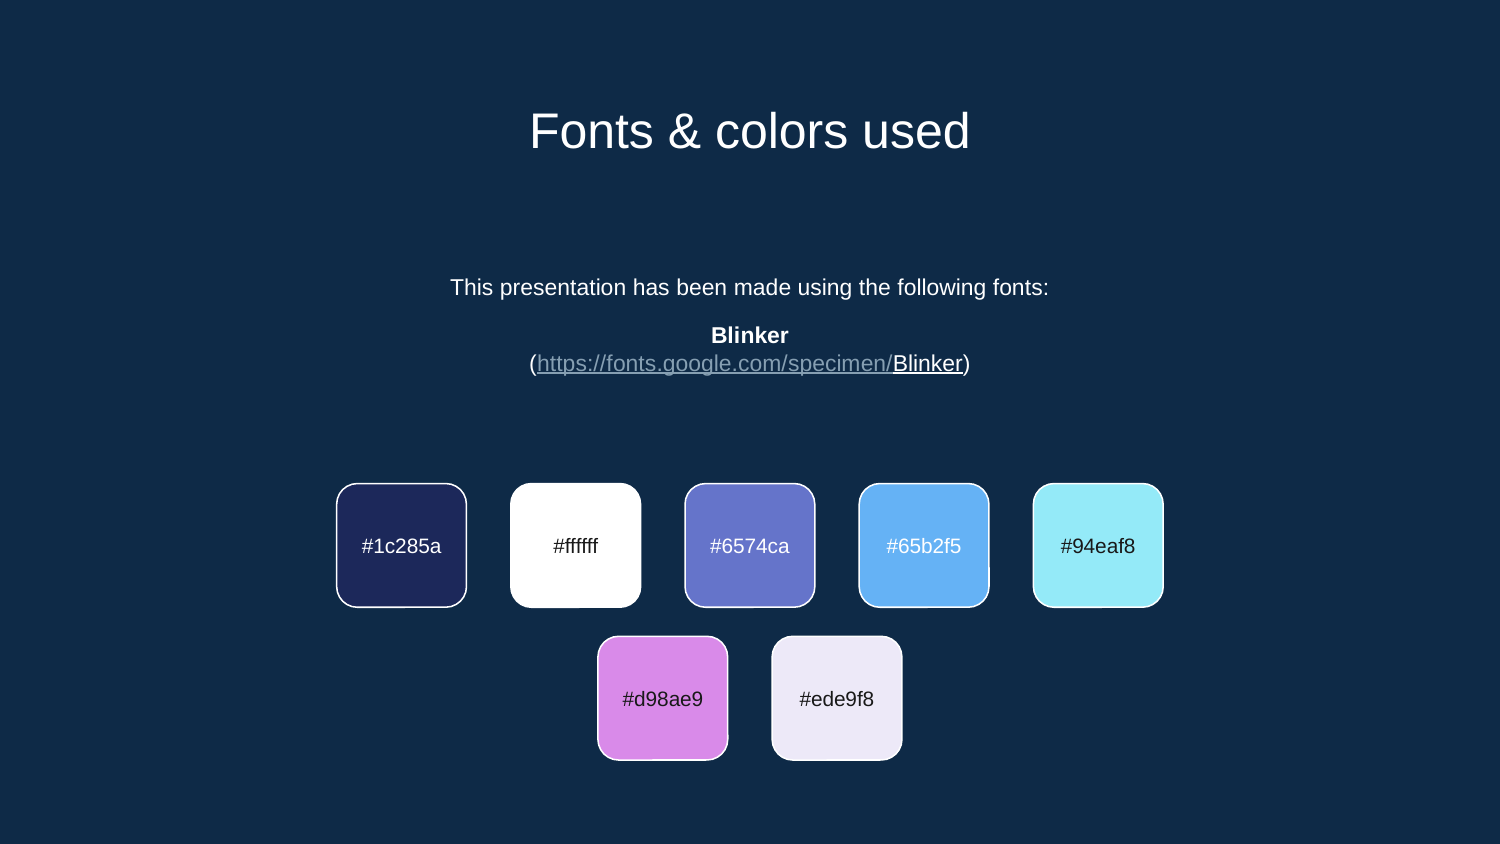

# Fonts & colors used
This presentation has been made using the following fonts:
Blinker
(https://fonts.google.com/specimen/Blinker)

#1c285a
#ffffff
#6574ca
#65b2f5
#94eaf8

#d98ae9
#ede9f8